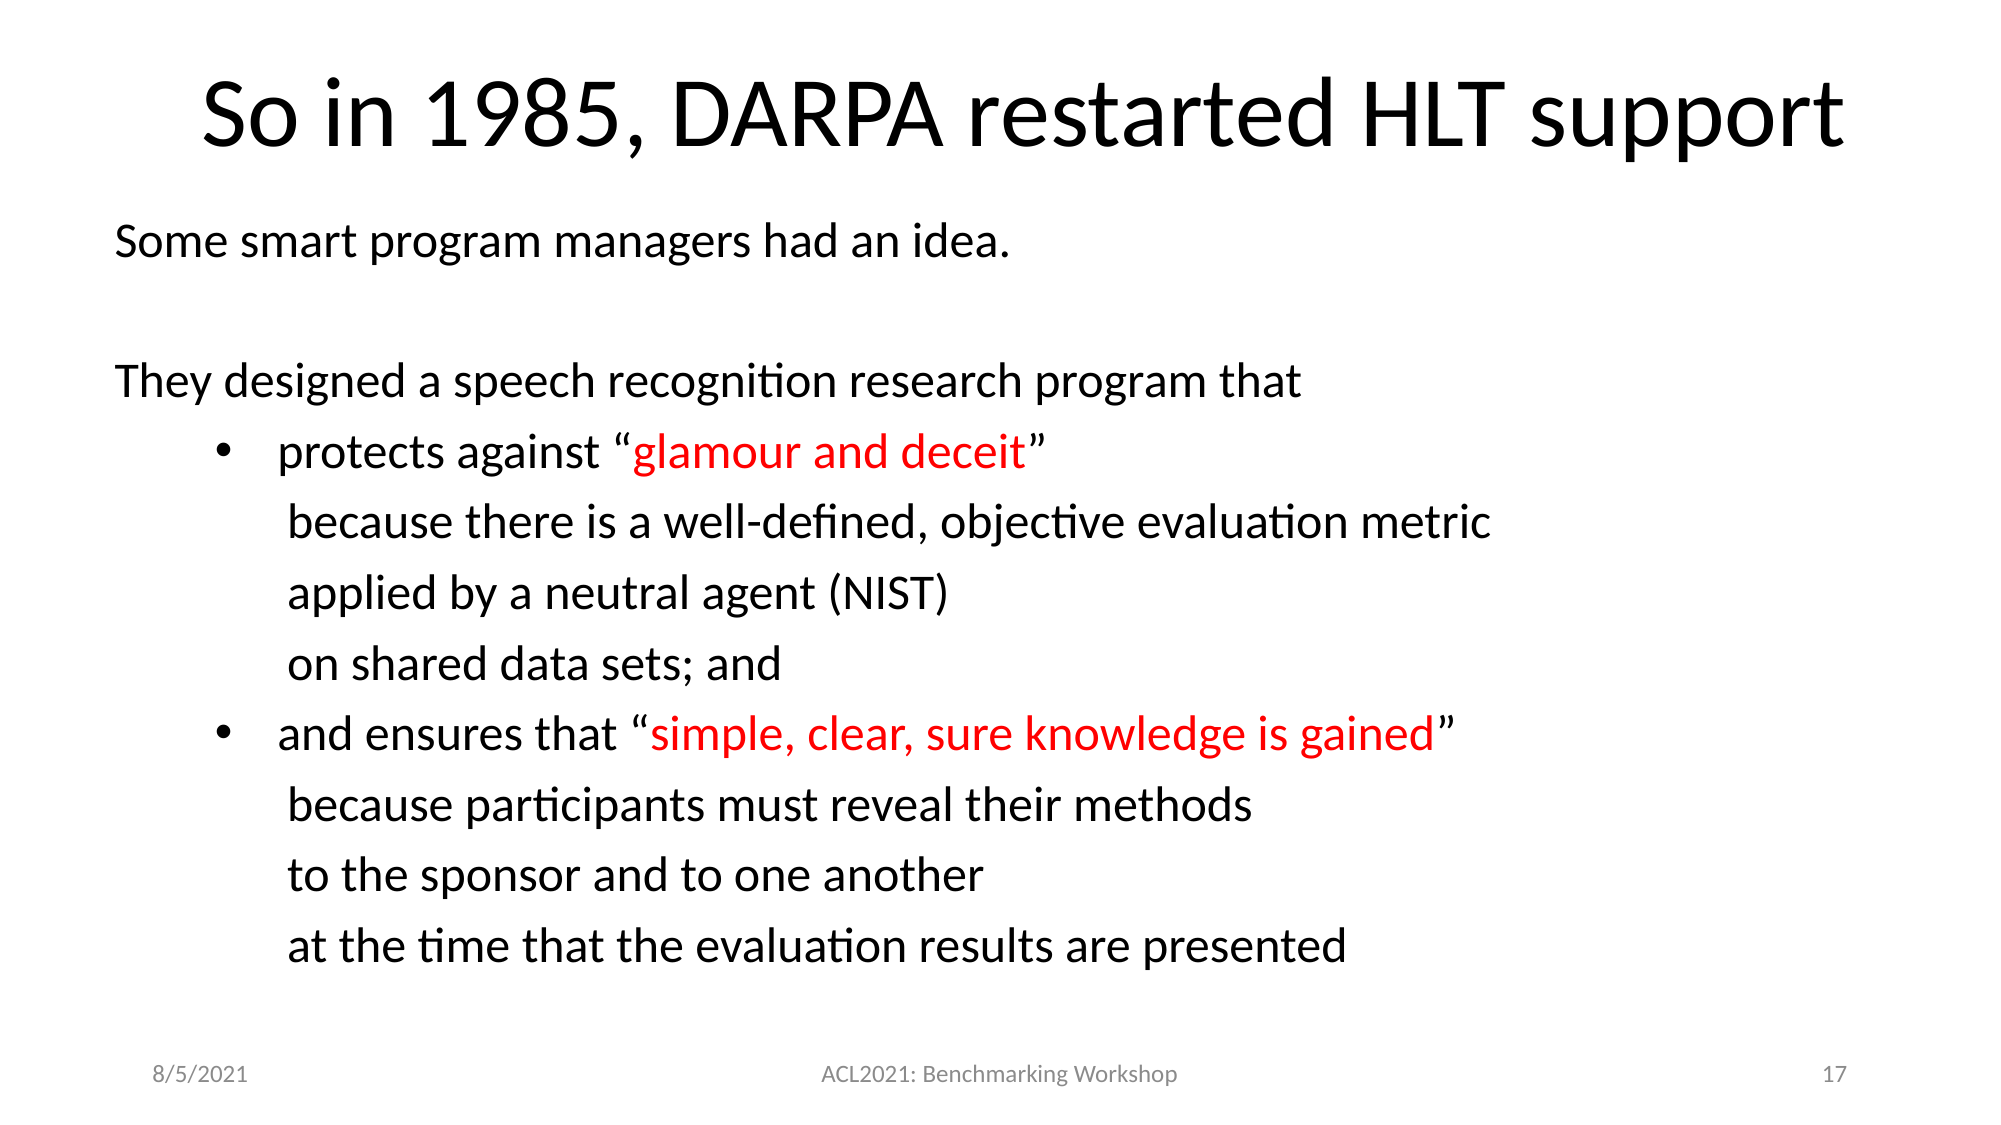

So in 1985, DARPA restarted HLT support
Some smart program managers had an idea.

They designed a speech recognition research program that
protects against “glamour and deceit”
  because there is a well-defined, objective evaluation metric
  applied by a neutral agent (NIST)
  on shared data sets; and
and ensures that “simple, clear, sure knowledge is gained”
  because participants must reveal their methods
  to the sponsor and to one another
  at the time that the evaluation results are presented
8/5/2021
ACL2021: Benchmarking Workshop
17